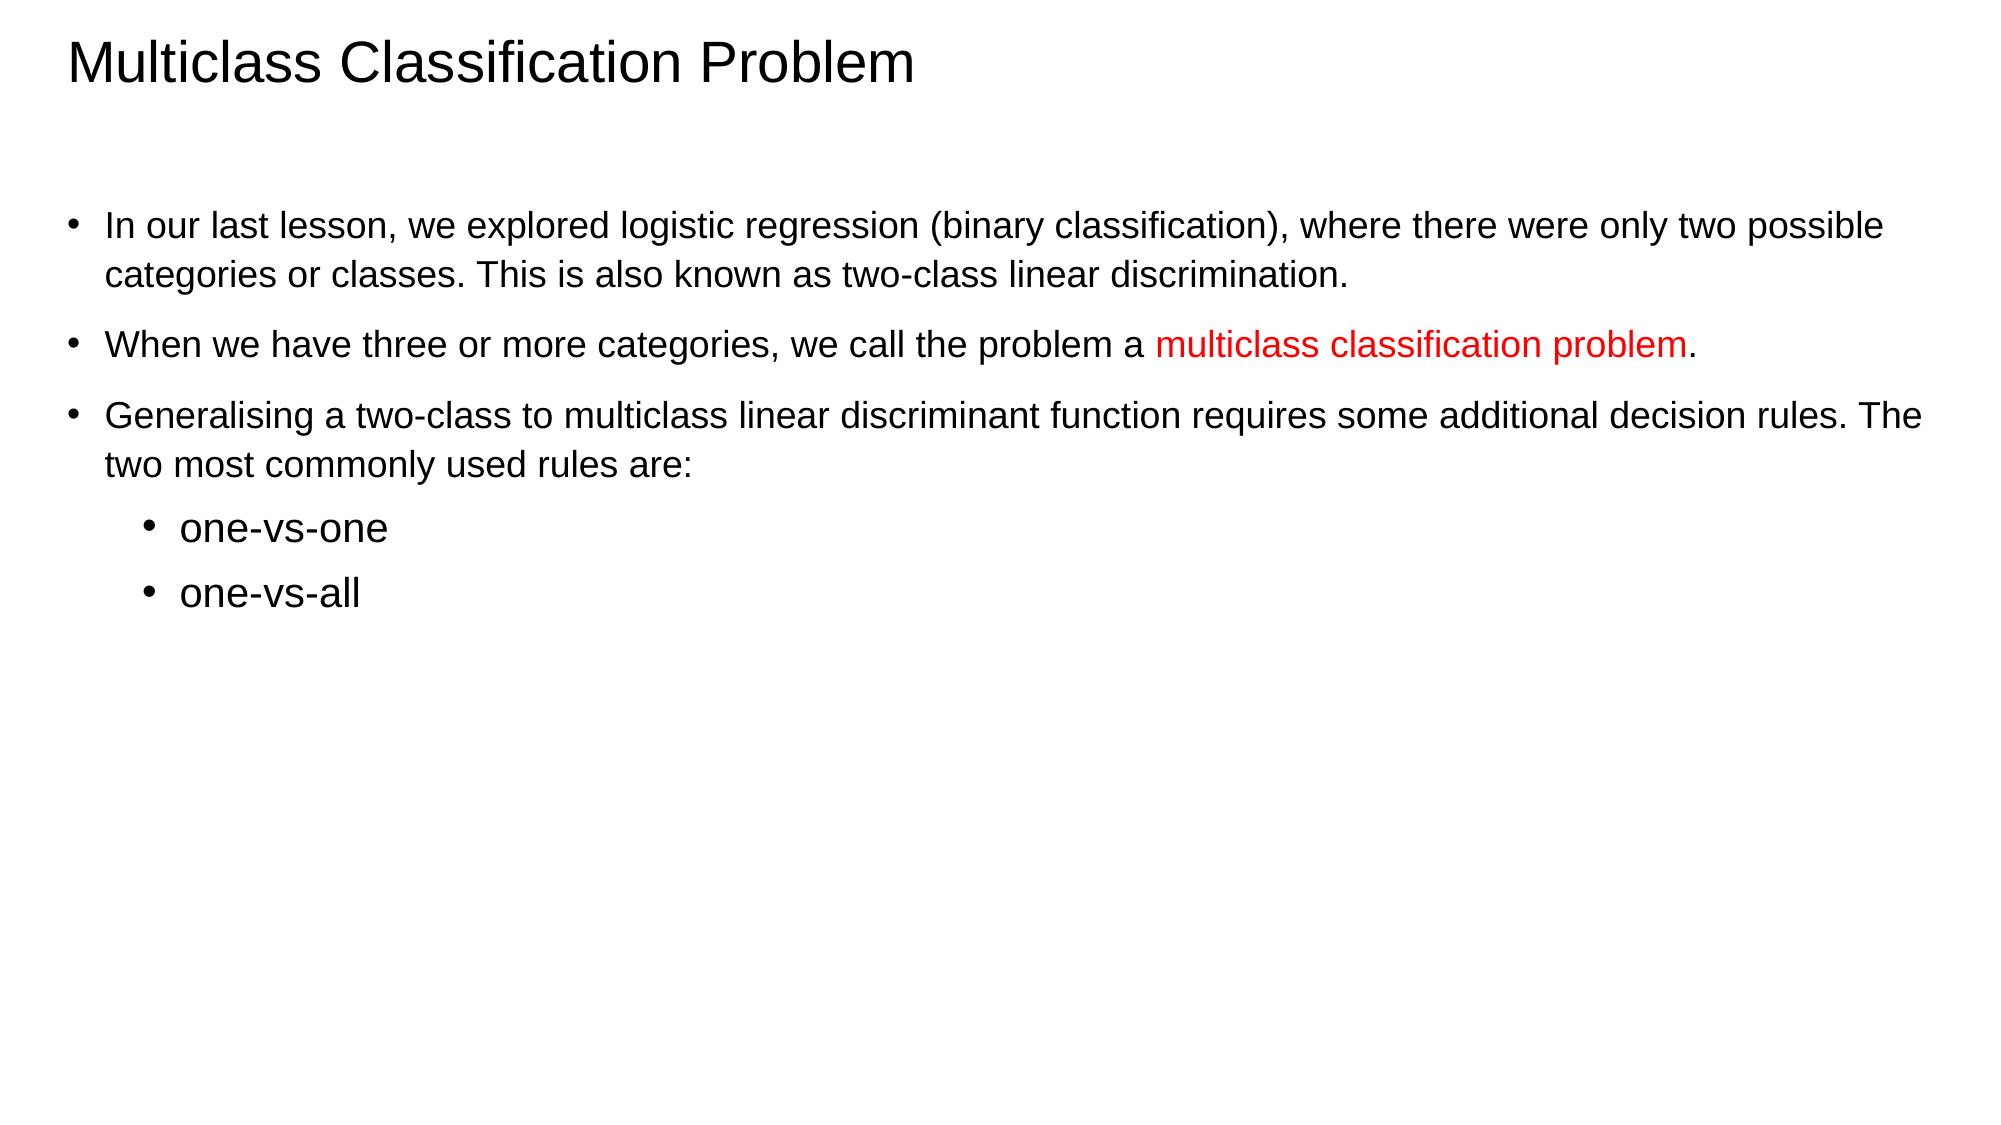

# Multiclass Classification Problem
In our last lesson, we explored logistic regression (binary classification), where there were only two possible categories or classes. This is also known as two-class linear discrimination.
When we have three or more categories, we call the problem a multiclass classification problem.
Generalising a two-class to multiclass linear discriminant function requires some additional decision rules. The two most commonly used rules are:
one-vs-one
one-vs-all